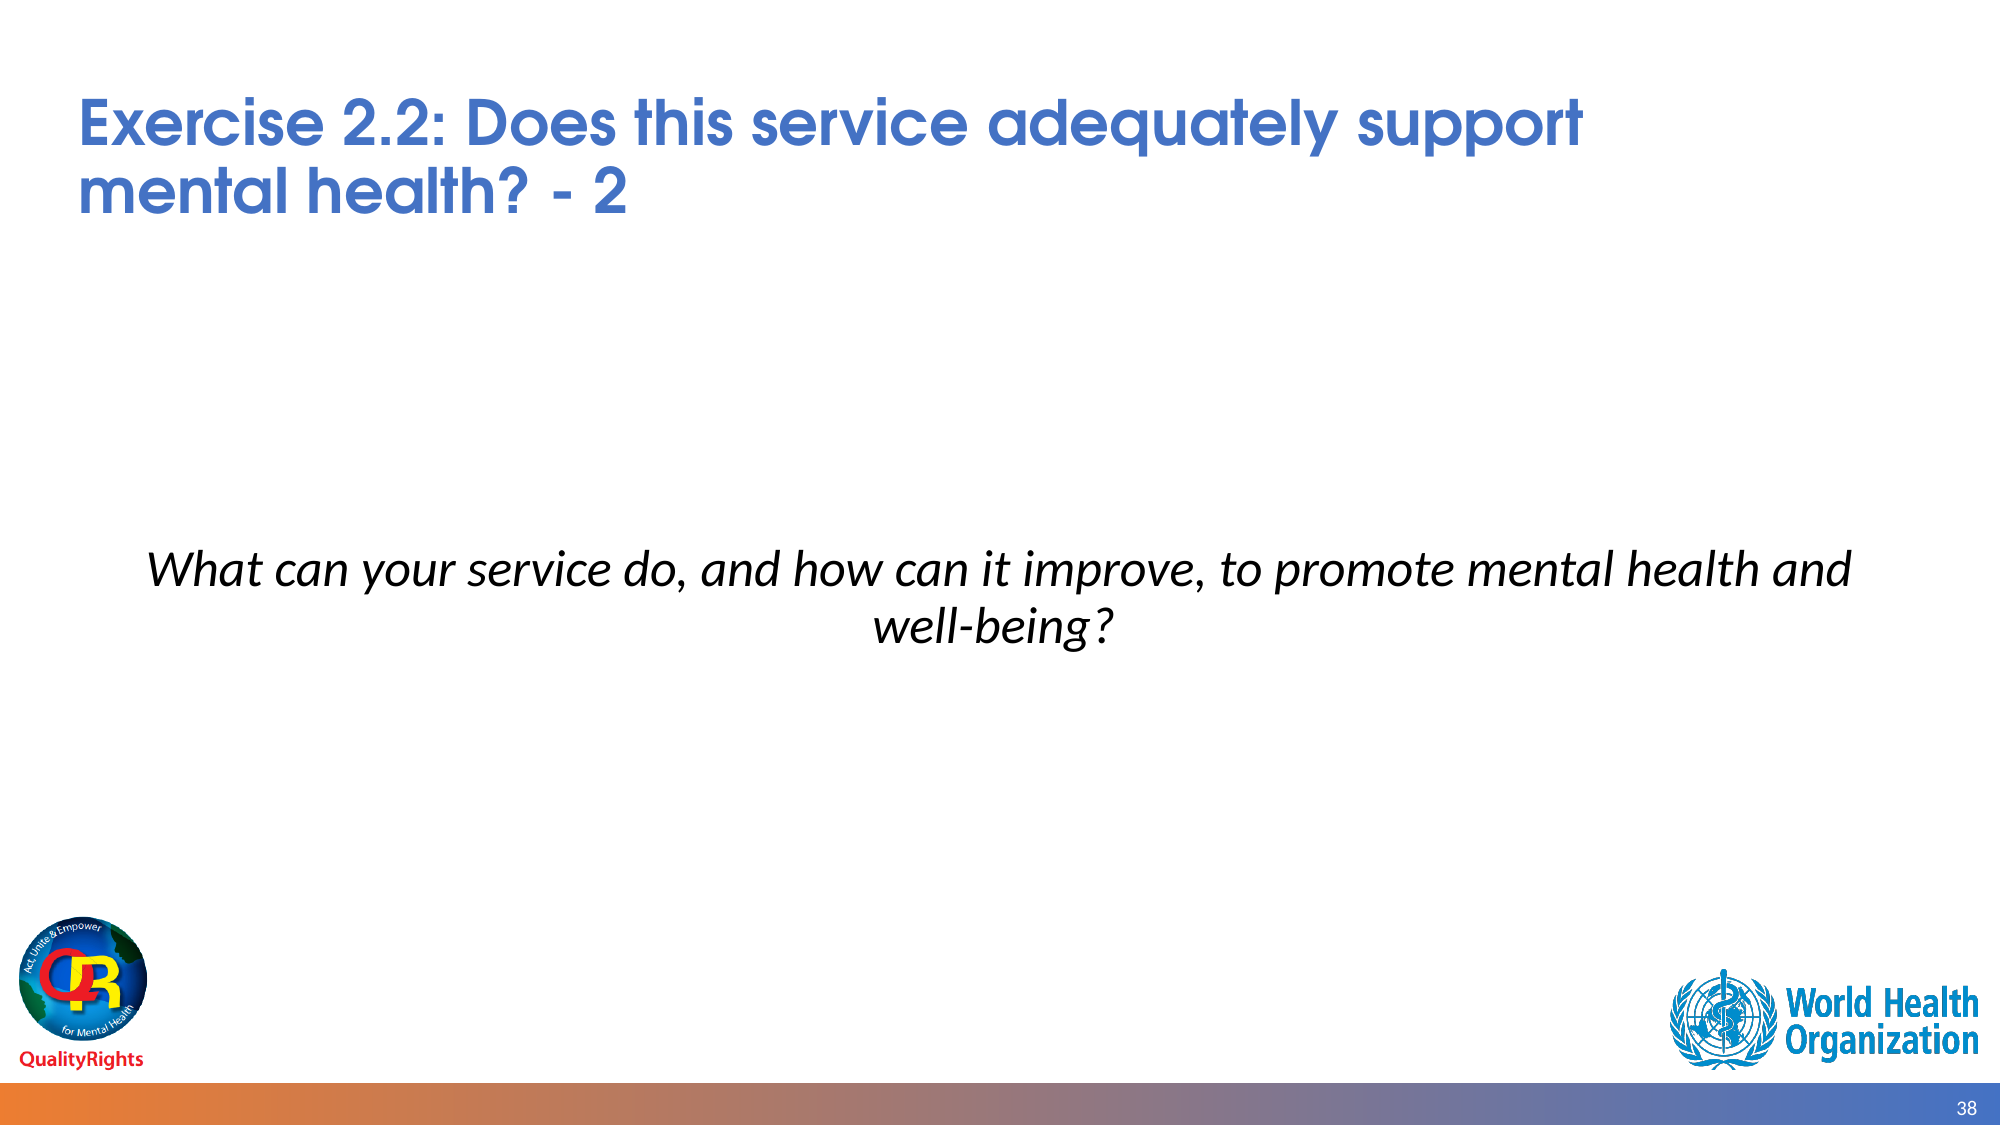

# Exercise 2.2: Does this service adequately support mental health? - 2

What can your service do, and how can it improve, to promote mental health and well-being?